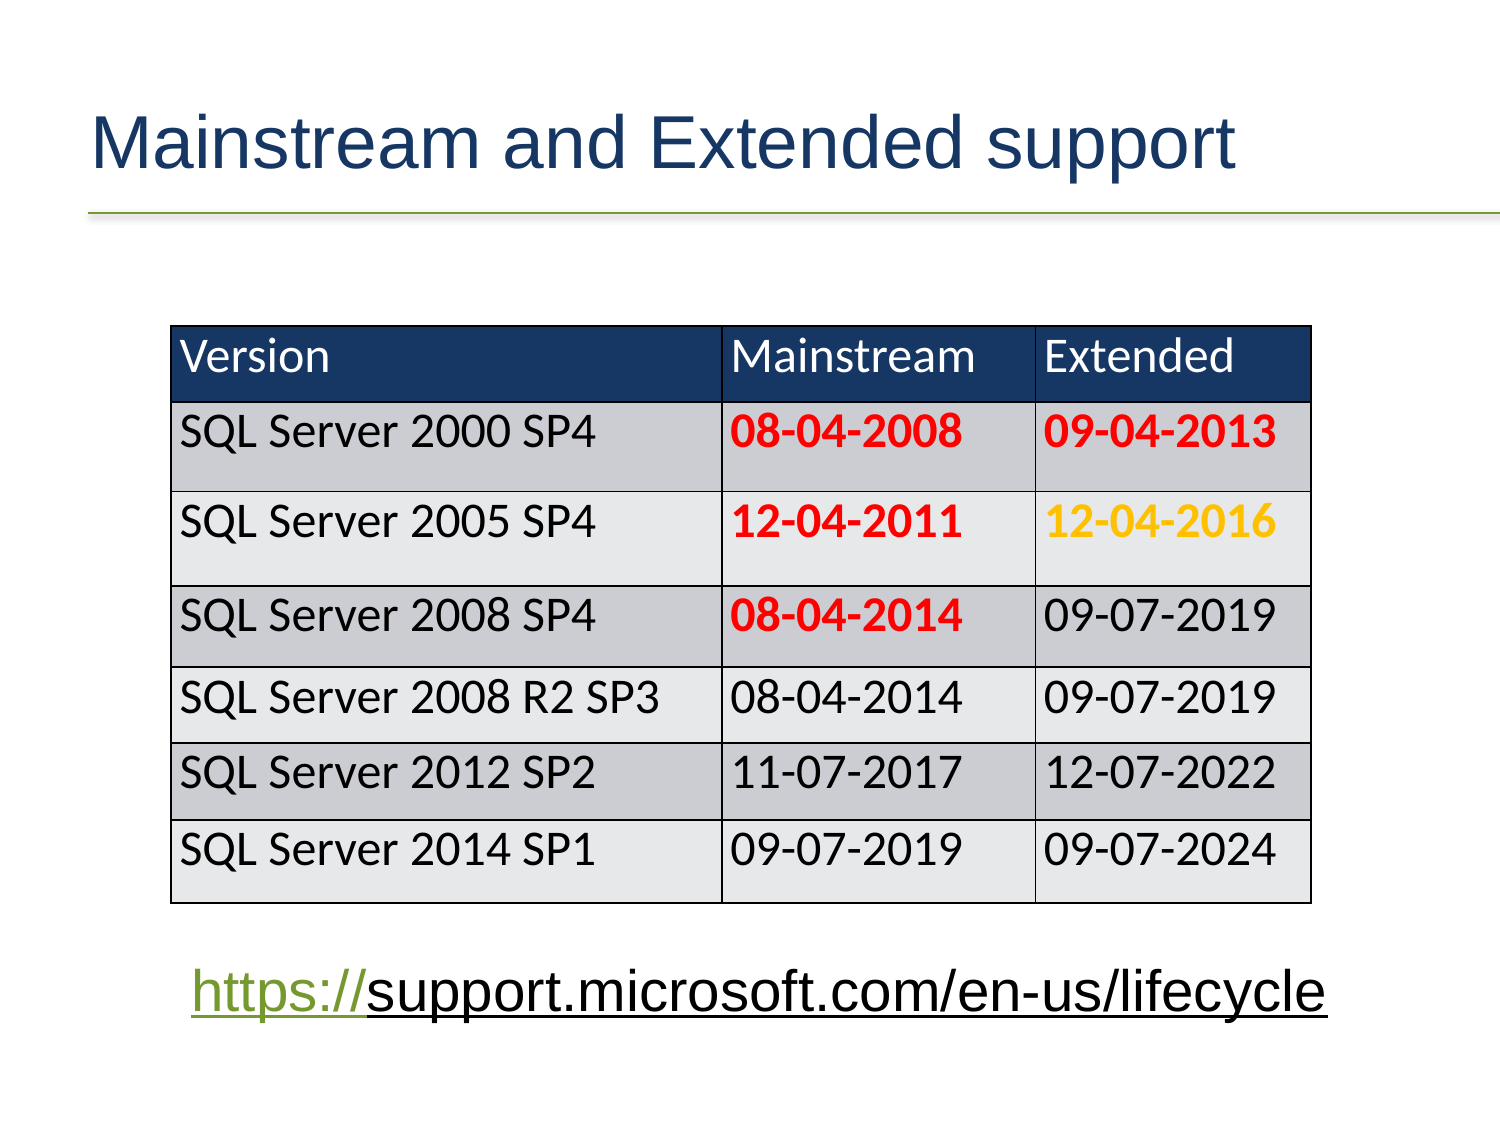

# Mainstream and Extended support
| Version | Mainstream | Extended |
| --- | --- | --- |
| SQL Server 2000 SP4 | 08-04-2008 | 09-04-2013 |
| SQL Server 2005 SP4 | 12-04-2011 | 12-04-2016 |
| SQL Server 2008 SP4 | 08-04-2014 | 09-07-2019 |
| SQL Server 2008 R2 SP3 | 08-04-2014 | 09-07-2019 |
| SQL Server 2012 SP2 | 11-07-2017 | 12-07-2022 |
| SQL Server 2014 SP1 | 09-07-2019 | 09-07-2024 |
https://support.microsoft.com/en-us/lifecycle